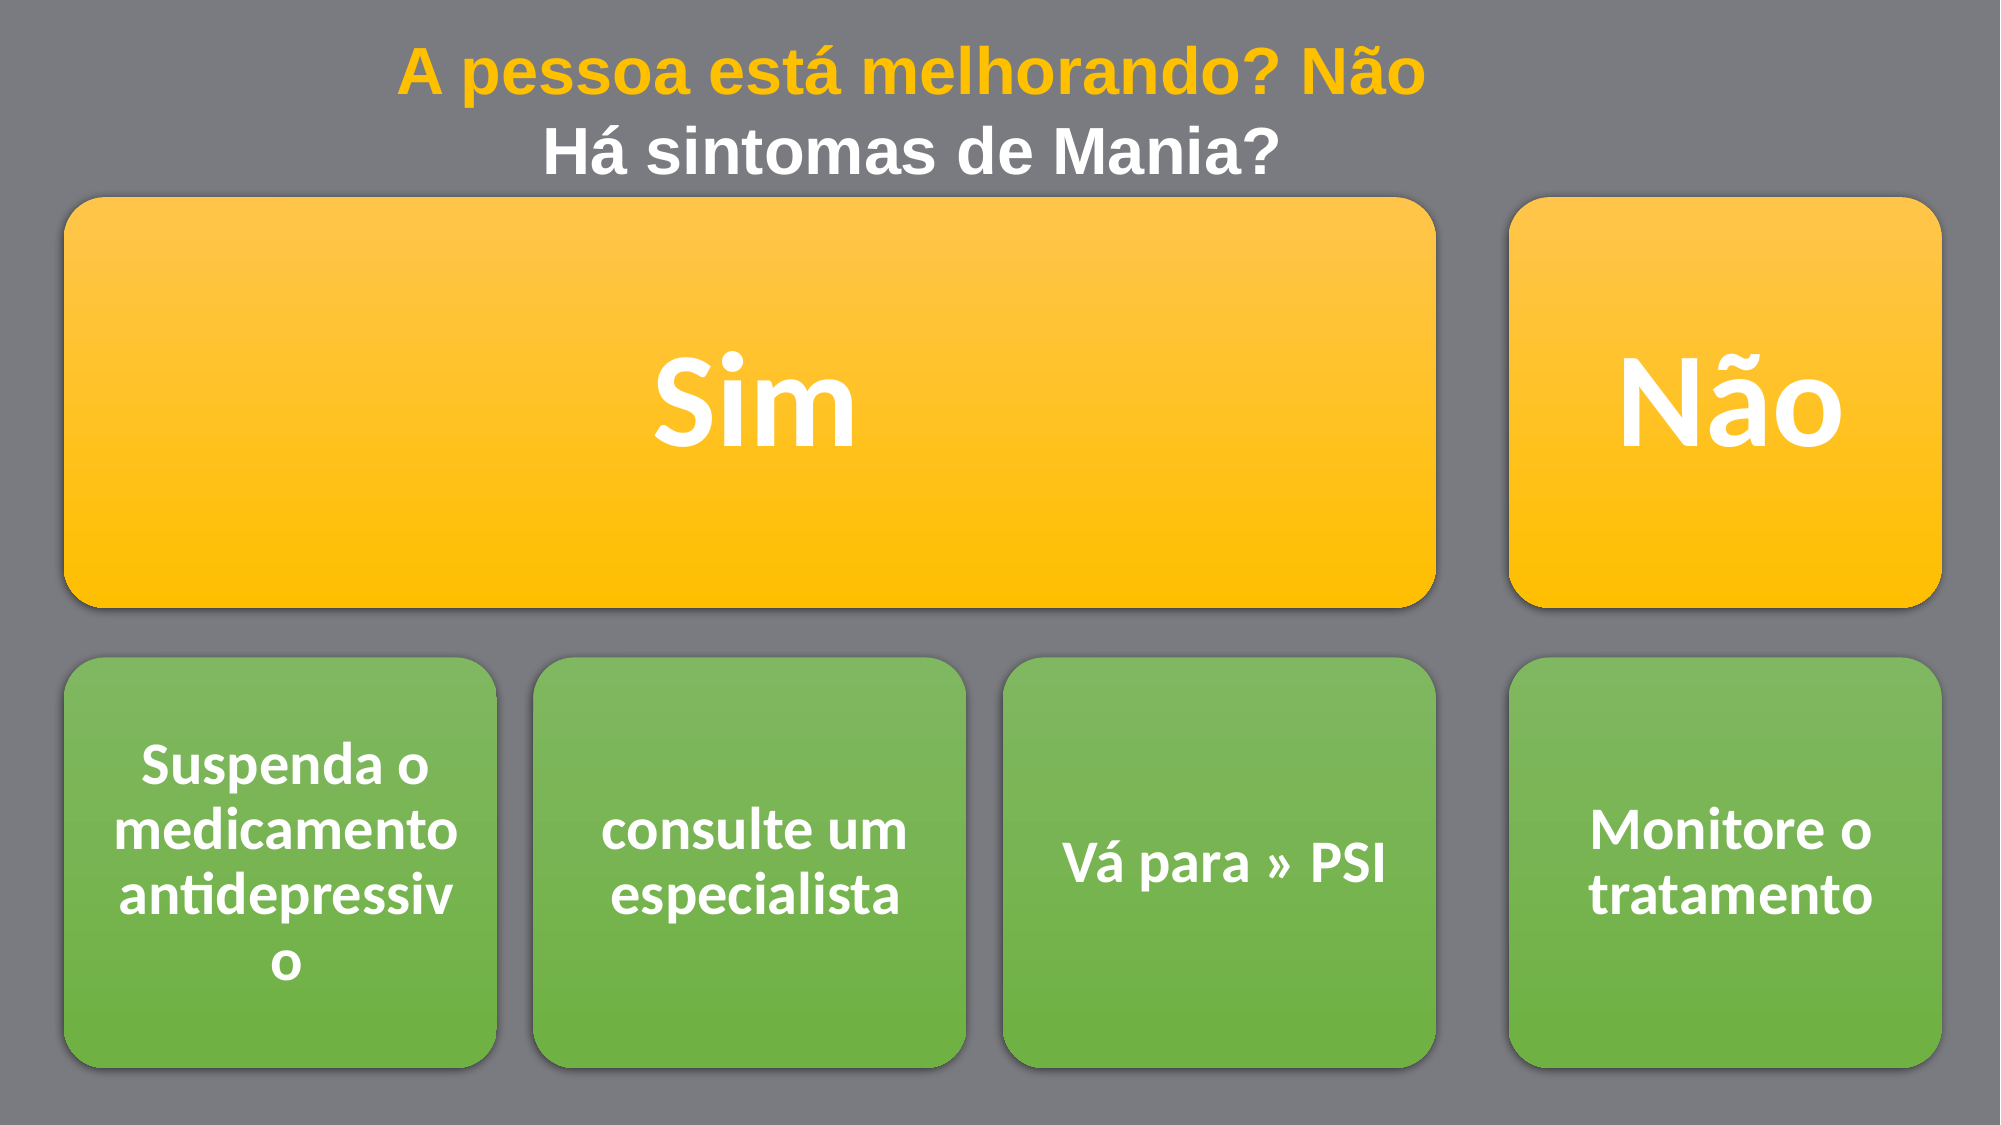

A pessoa está melhorando? Não
Há sintomas de Mania?
Sim
Suspenda o medicamento antidepressivo
consulte um especialista
Vá para » PSI
Não
Monitore o tratamento